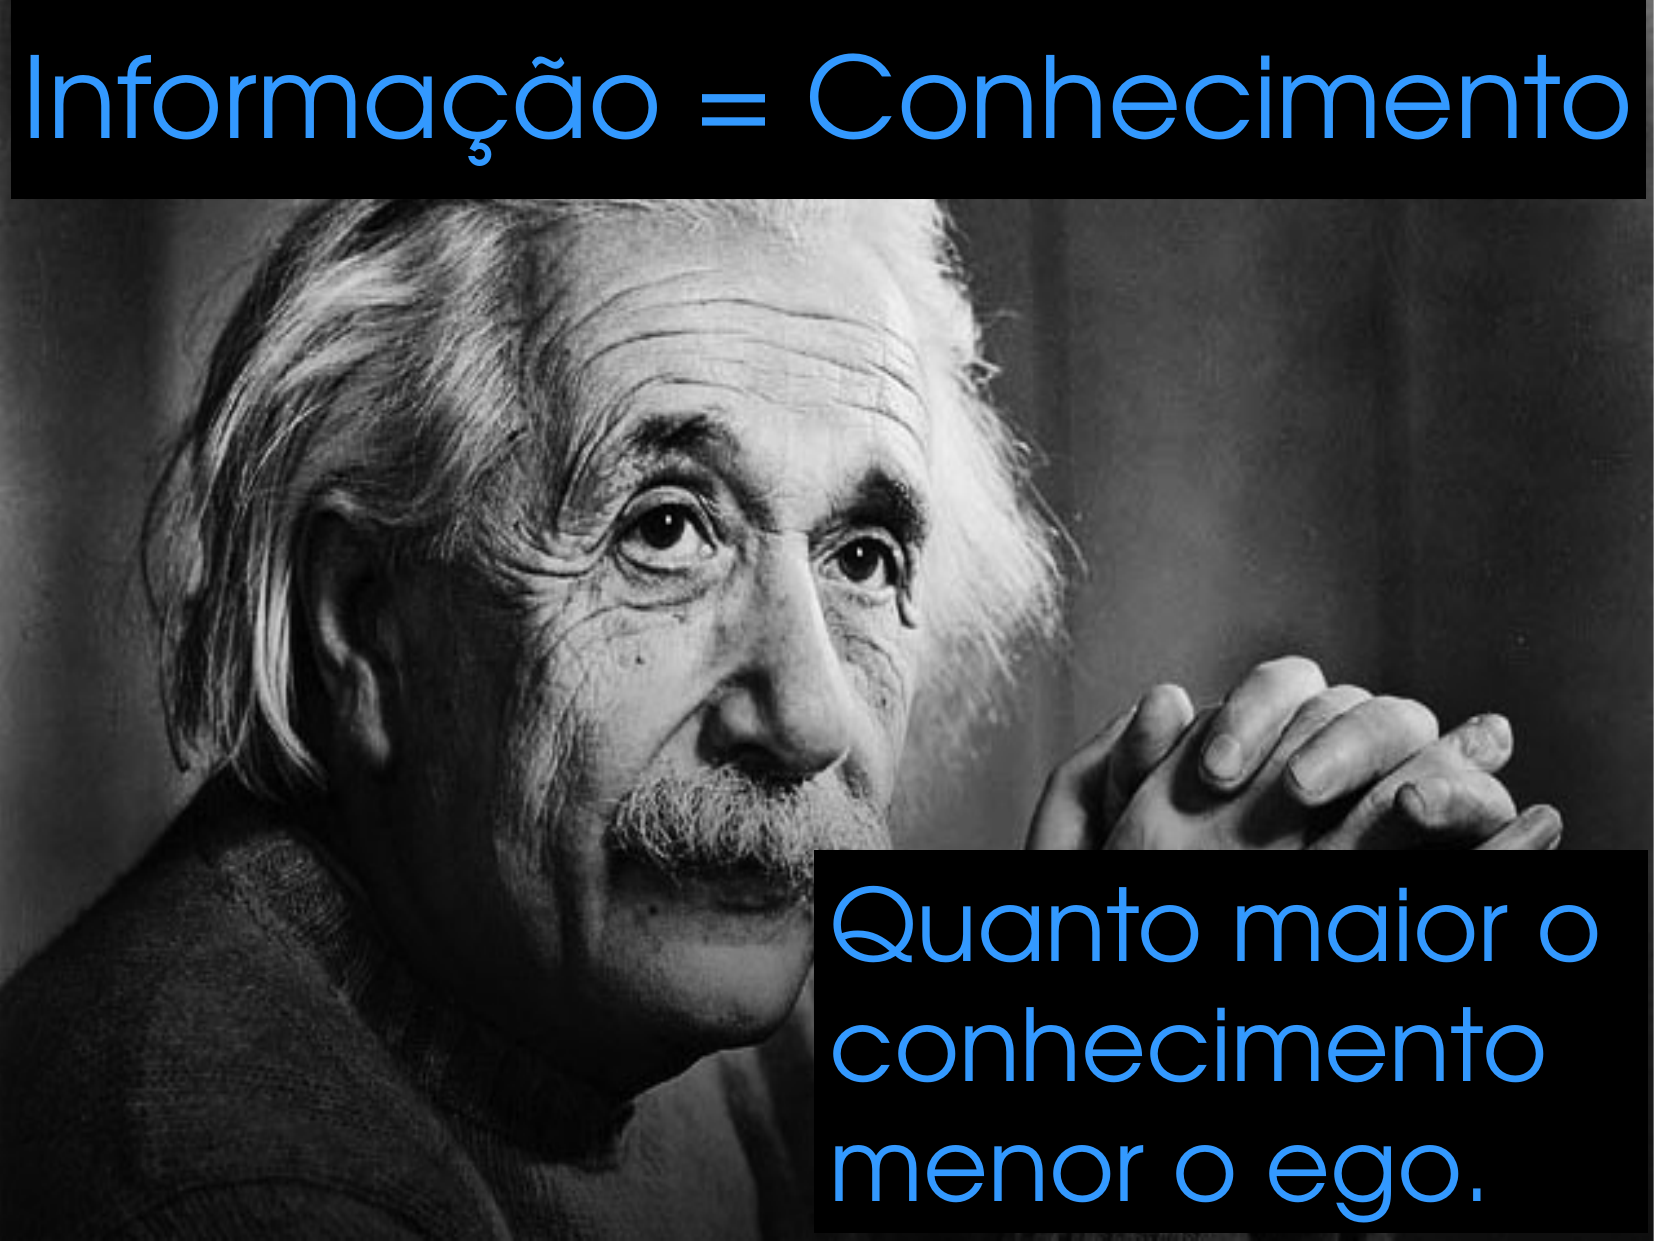

Informação = Conhecimento

Quanto maior o
conhecimento
menor o ego.